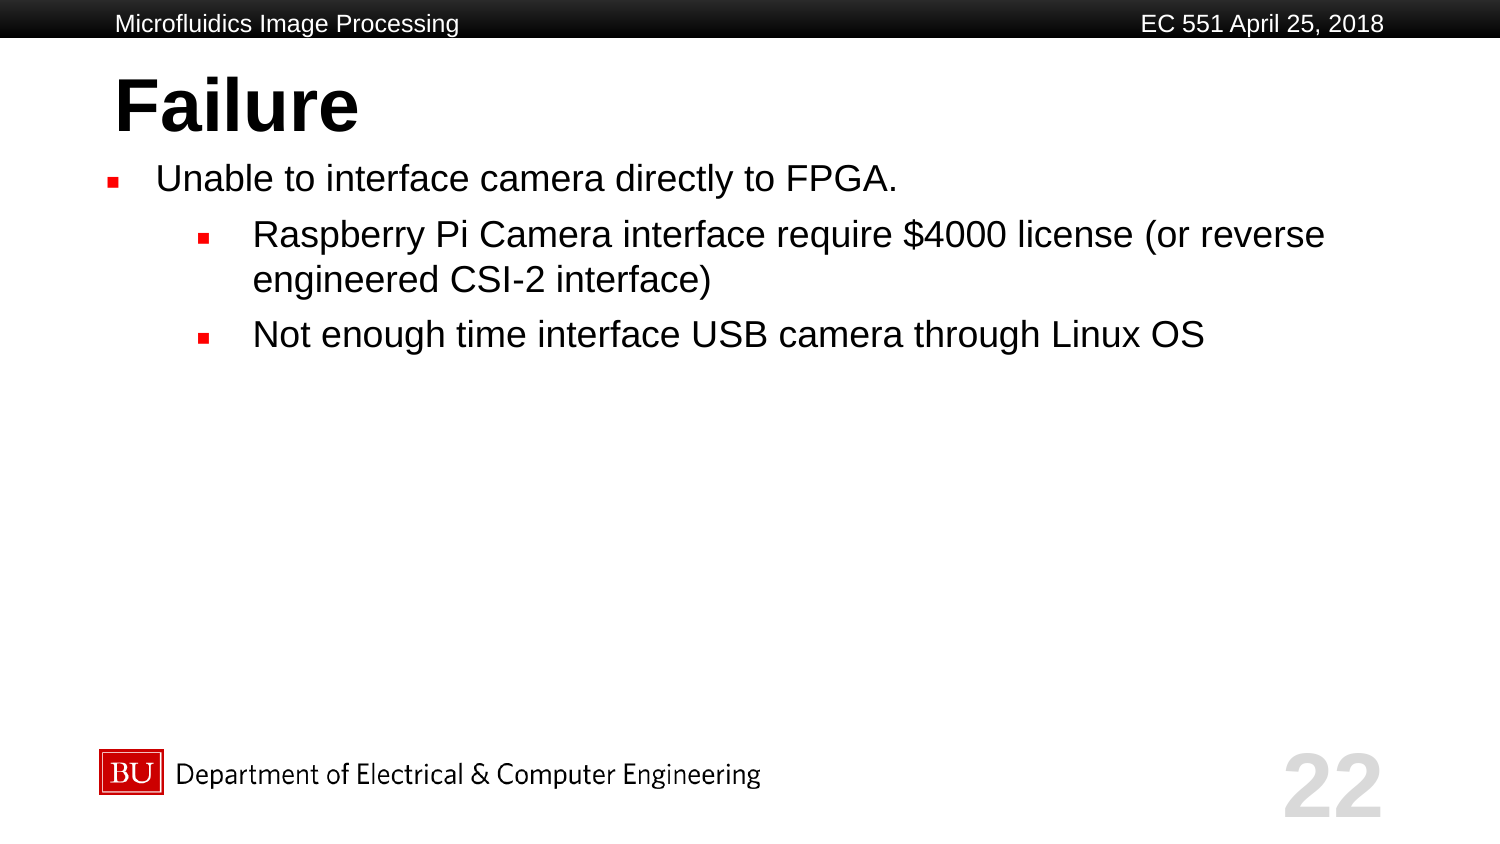

Microfluidics Image Processing

 EC 551 April 25, 2018
# Failure
Unable to interface camera directly to FPGA.
Raspberry Pi Camera interface require $4000 license (or reverse engineered CSI-2 interface)
Not enough time interface USB camera through Linux OS
22